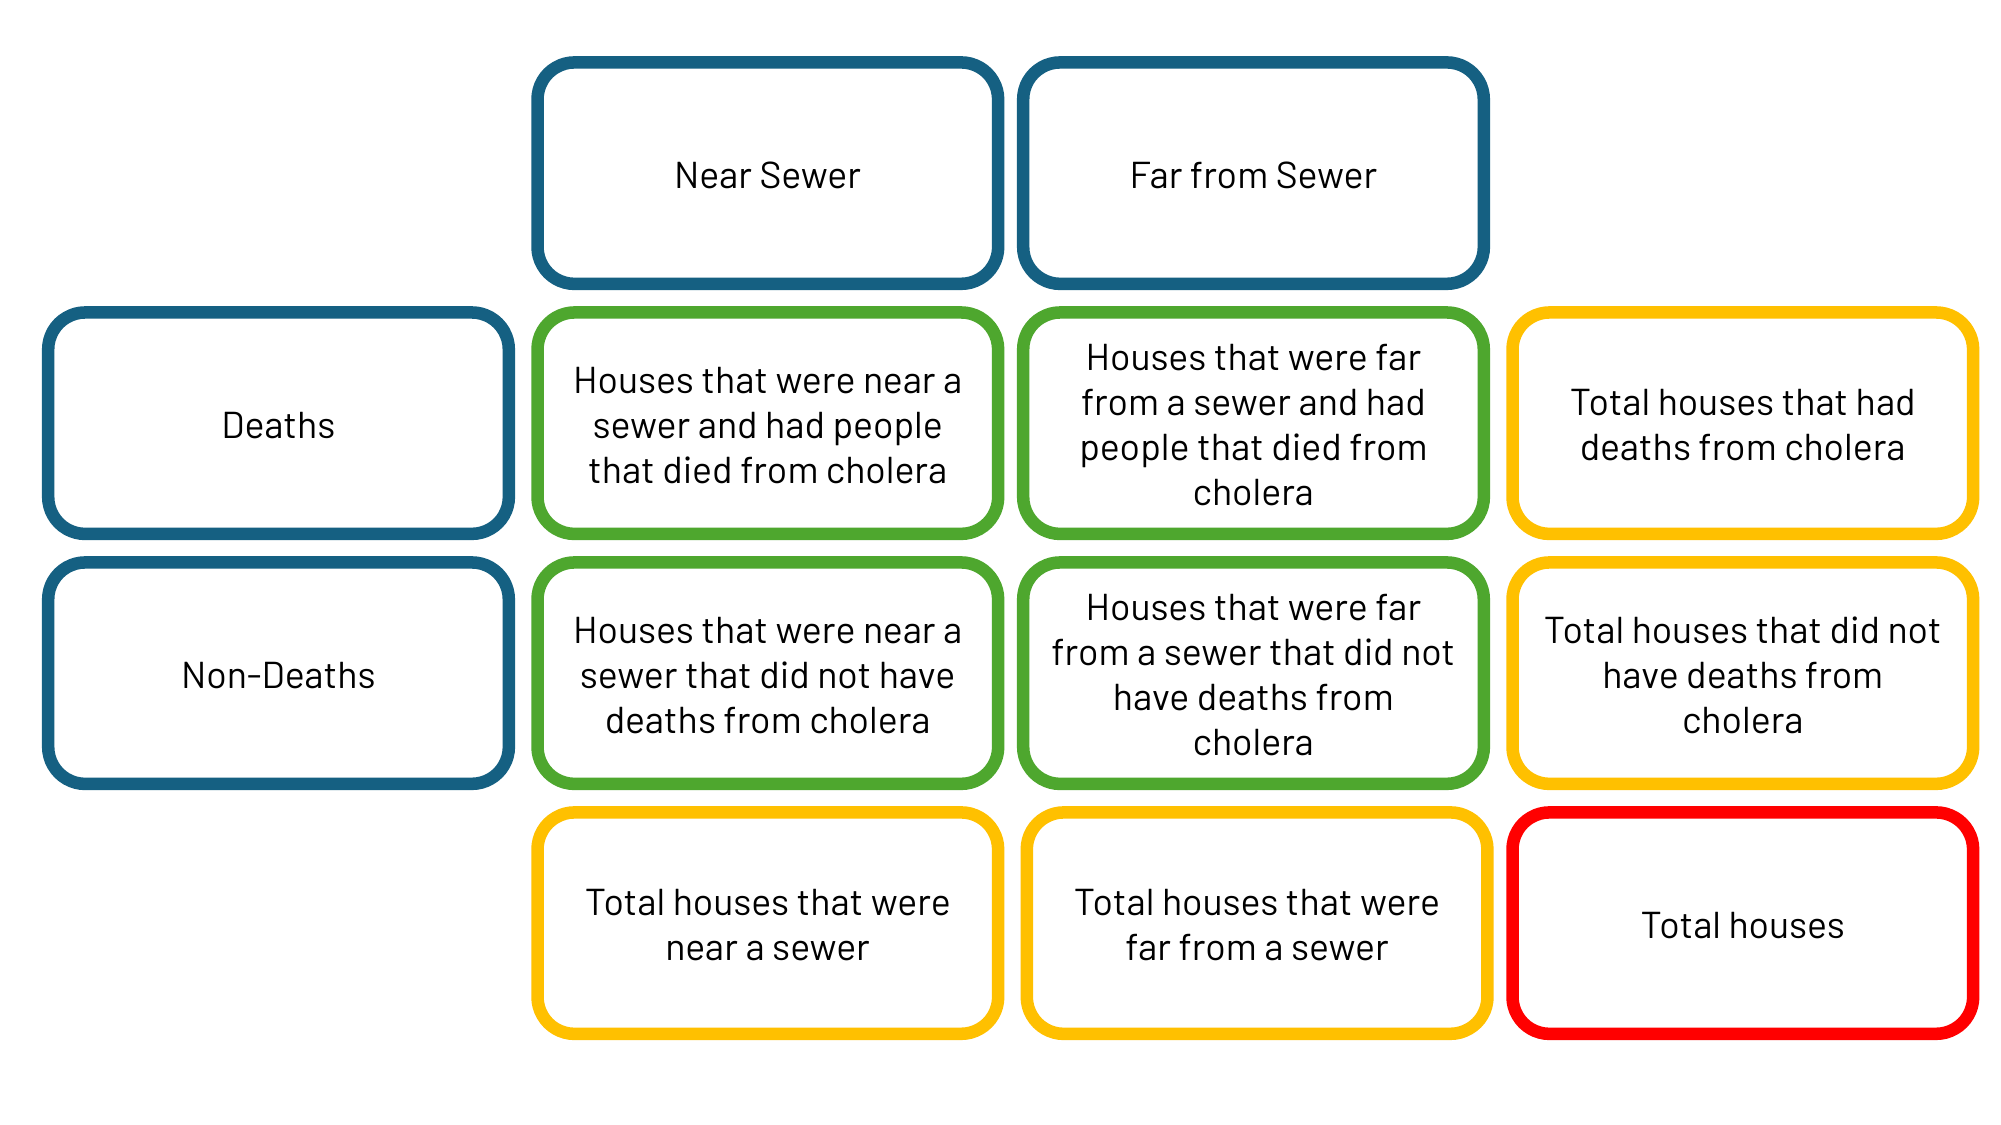

Near Sewer
Far from Sewer
Deaths
Houses that were near a sewer and had people that died from cholera
Houses that were far from a sewer and had people that died from cholera
Total houses that had deaths from cholera
Non-Deaths
Houses that were near a sewer that did not have deaths from cholera
Houses that were far from a sewer that did not have deaths from cholera
Total houses that did not have deaths from cholera
Total houses that were near a sewer
Total houses that were far from a sewer
Total houses